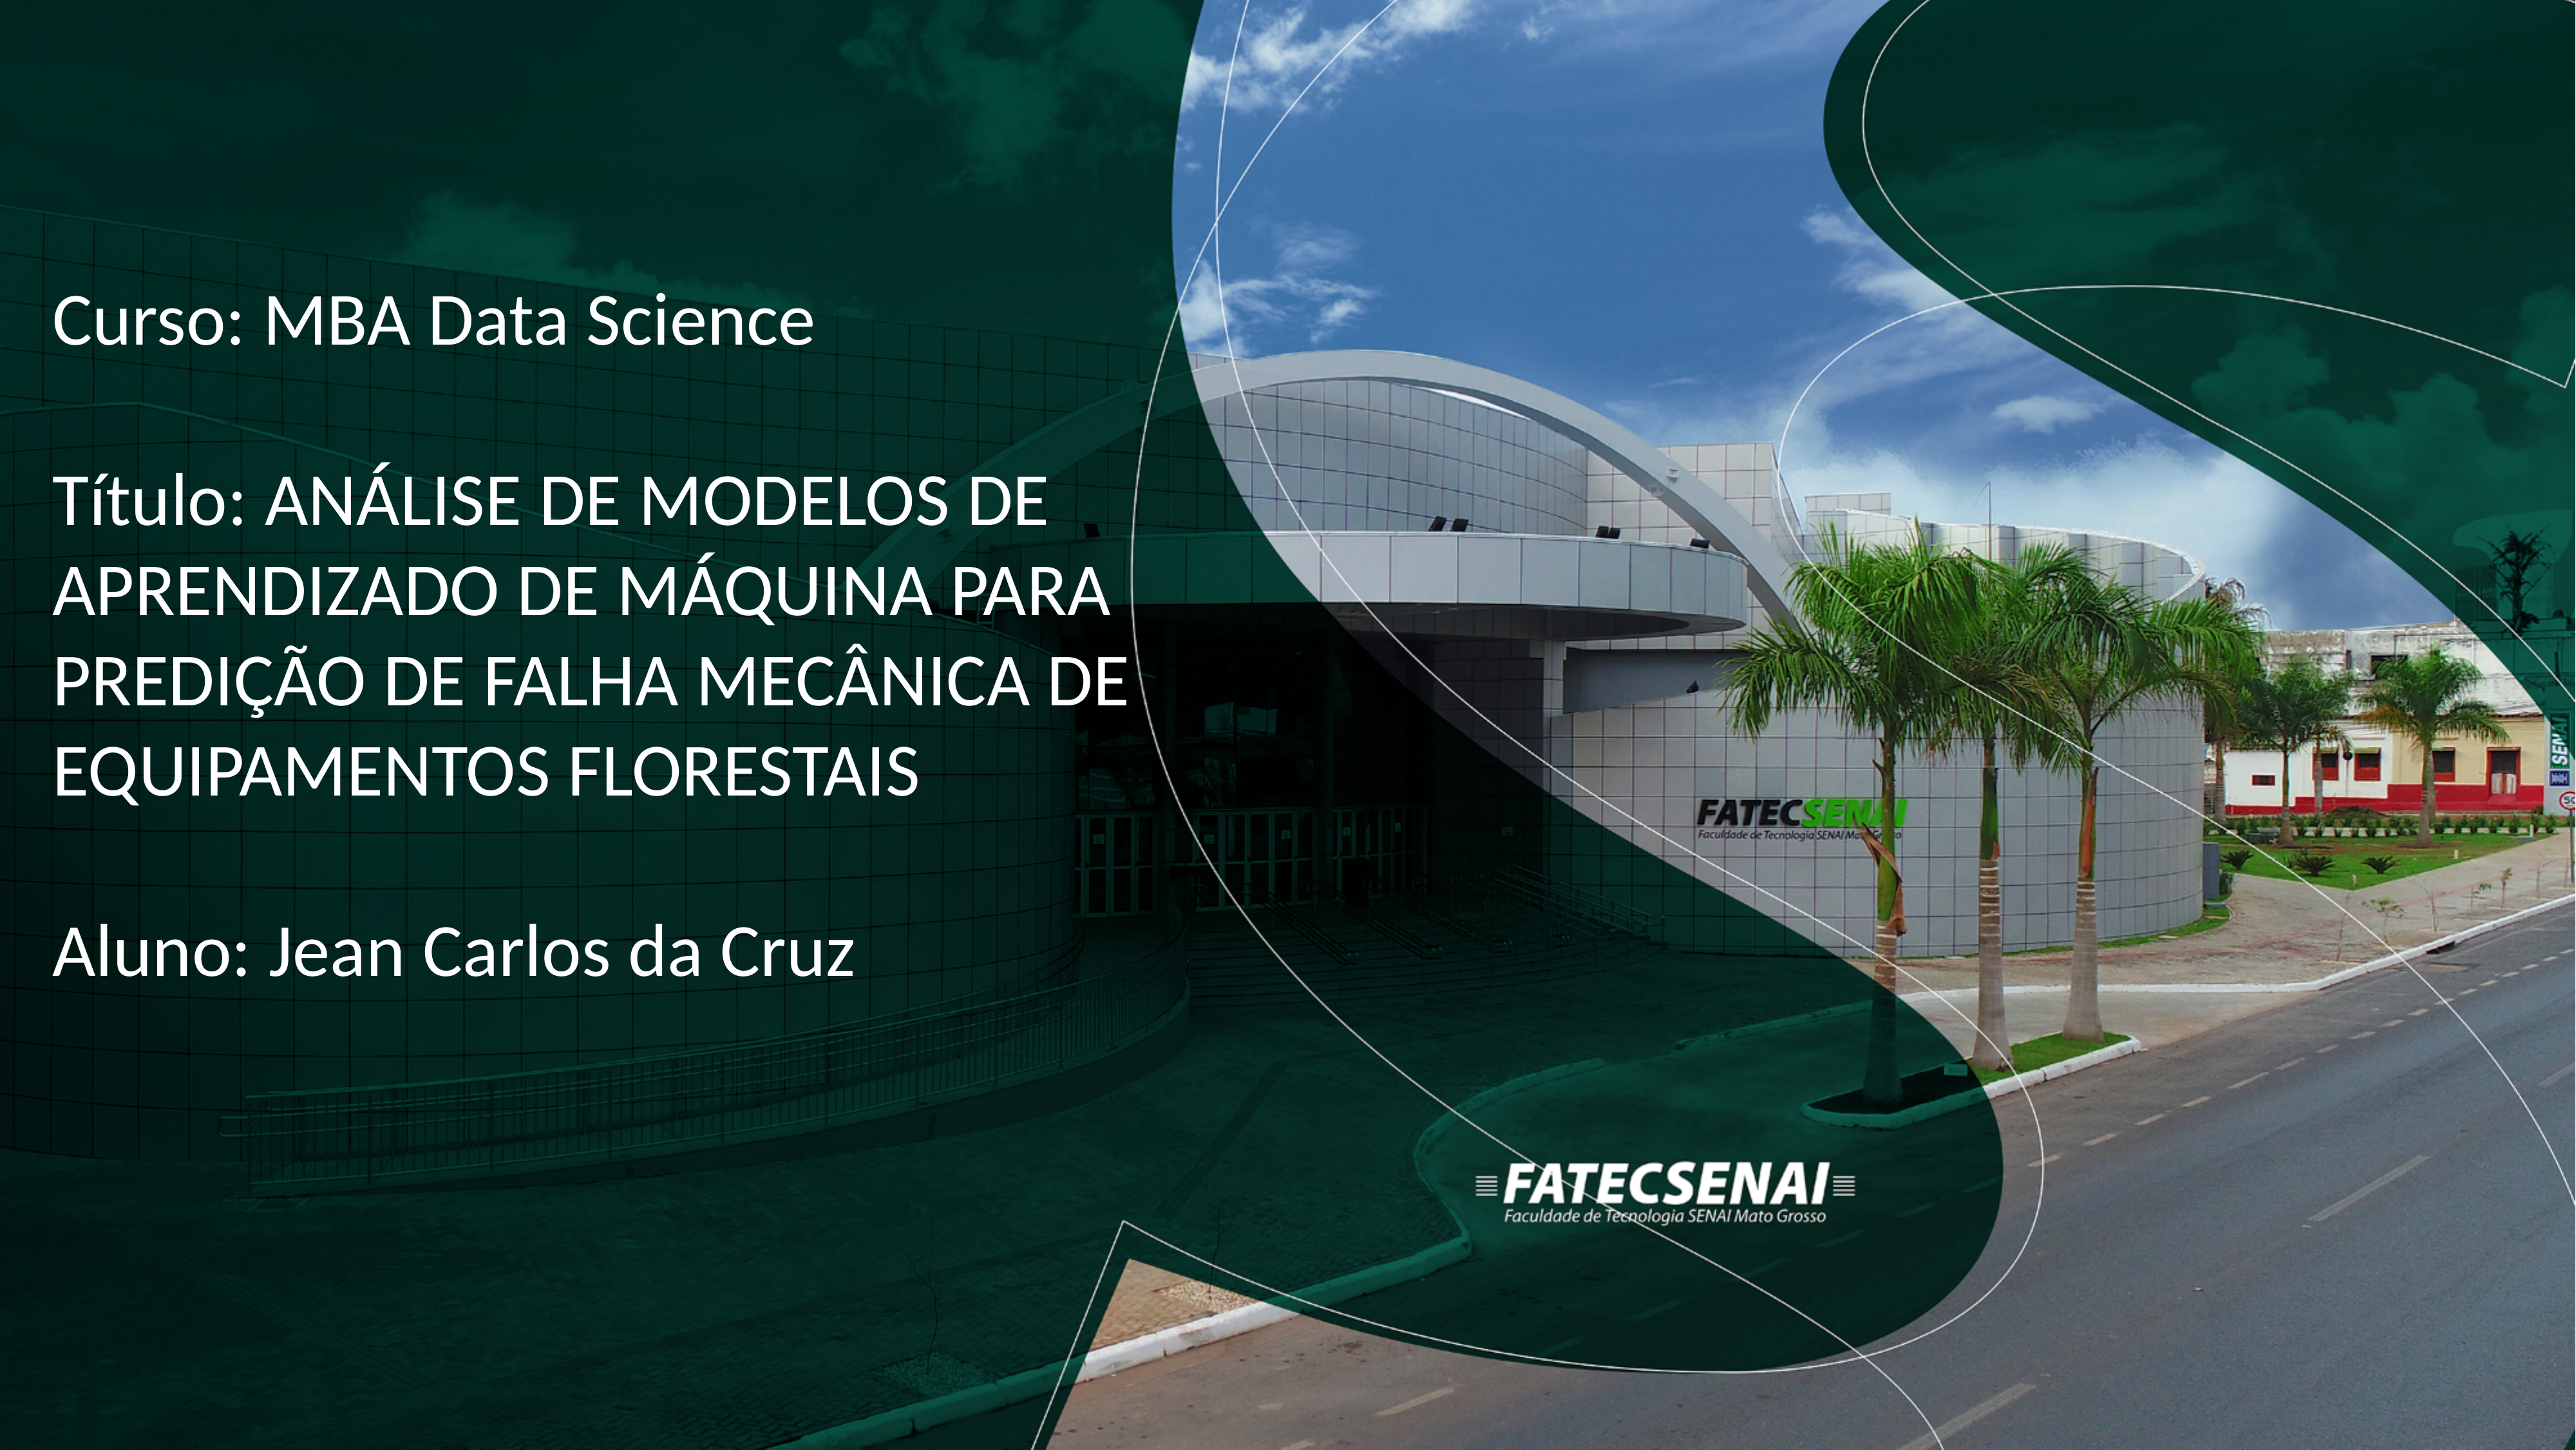

Curso: MBA Data Science

Título: ANÁLISE DE MODELOS DE APRENDIZADO DE MÁQUINA PARA PREDIÇÃO DE FALHA MECÂNICA DE EQUIPAMENTOS FLORESTAIS

Aluno: Jean Carlos da Cruz